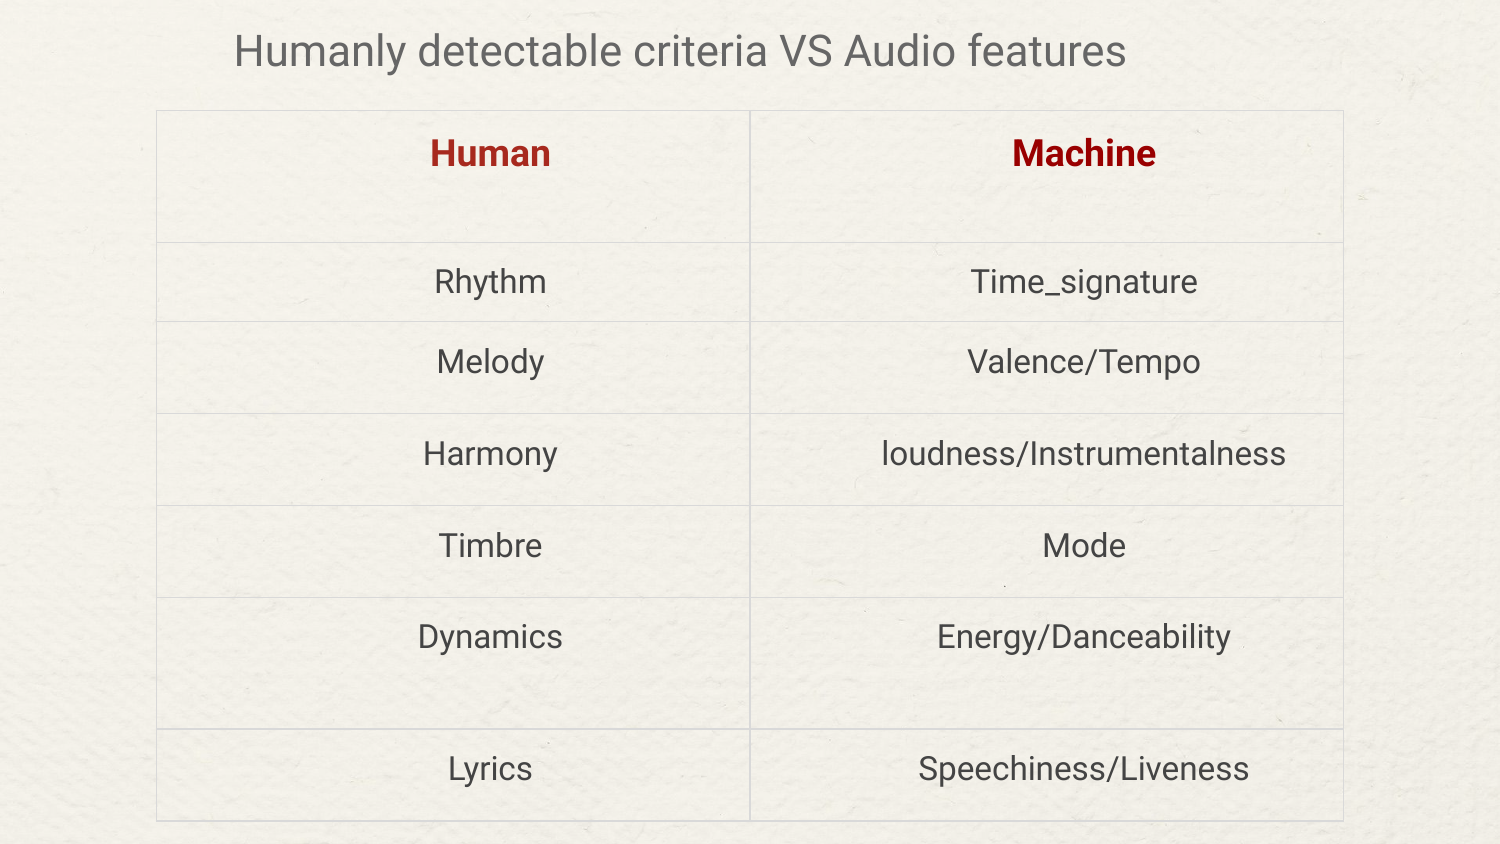

Humanly detectable criteria VS Audio features
| Human​ | Machine |
| --- | --- |
| Rhythm​ | Time\_signature​ |
| Melody​ | Valence/Tempo​ |
| Harmony​ | loudness/Instrumentalness​ |
| Timbre​ | Mode​ |
| Dynamics​ | Energy/Danceability​ |
| Lyrics​ | Speechiness/Liveness​ |